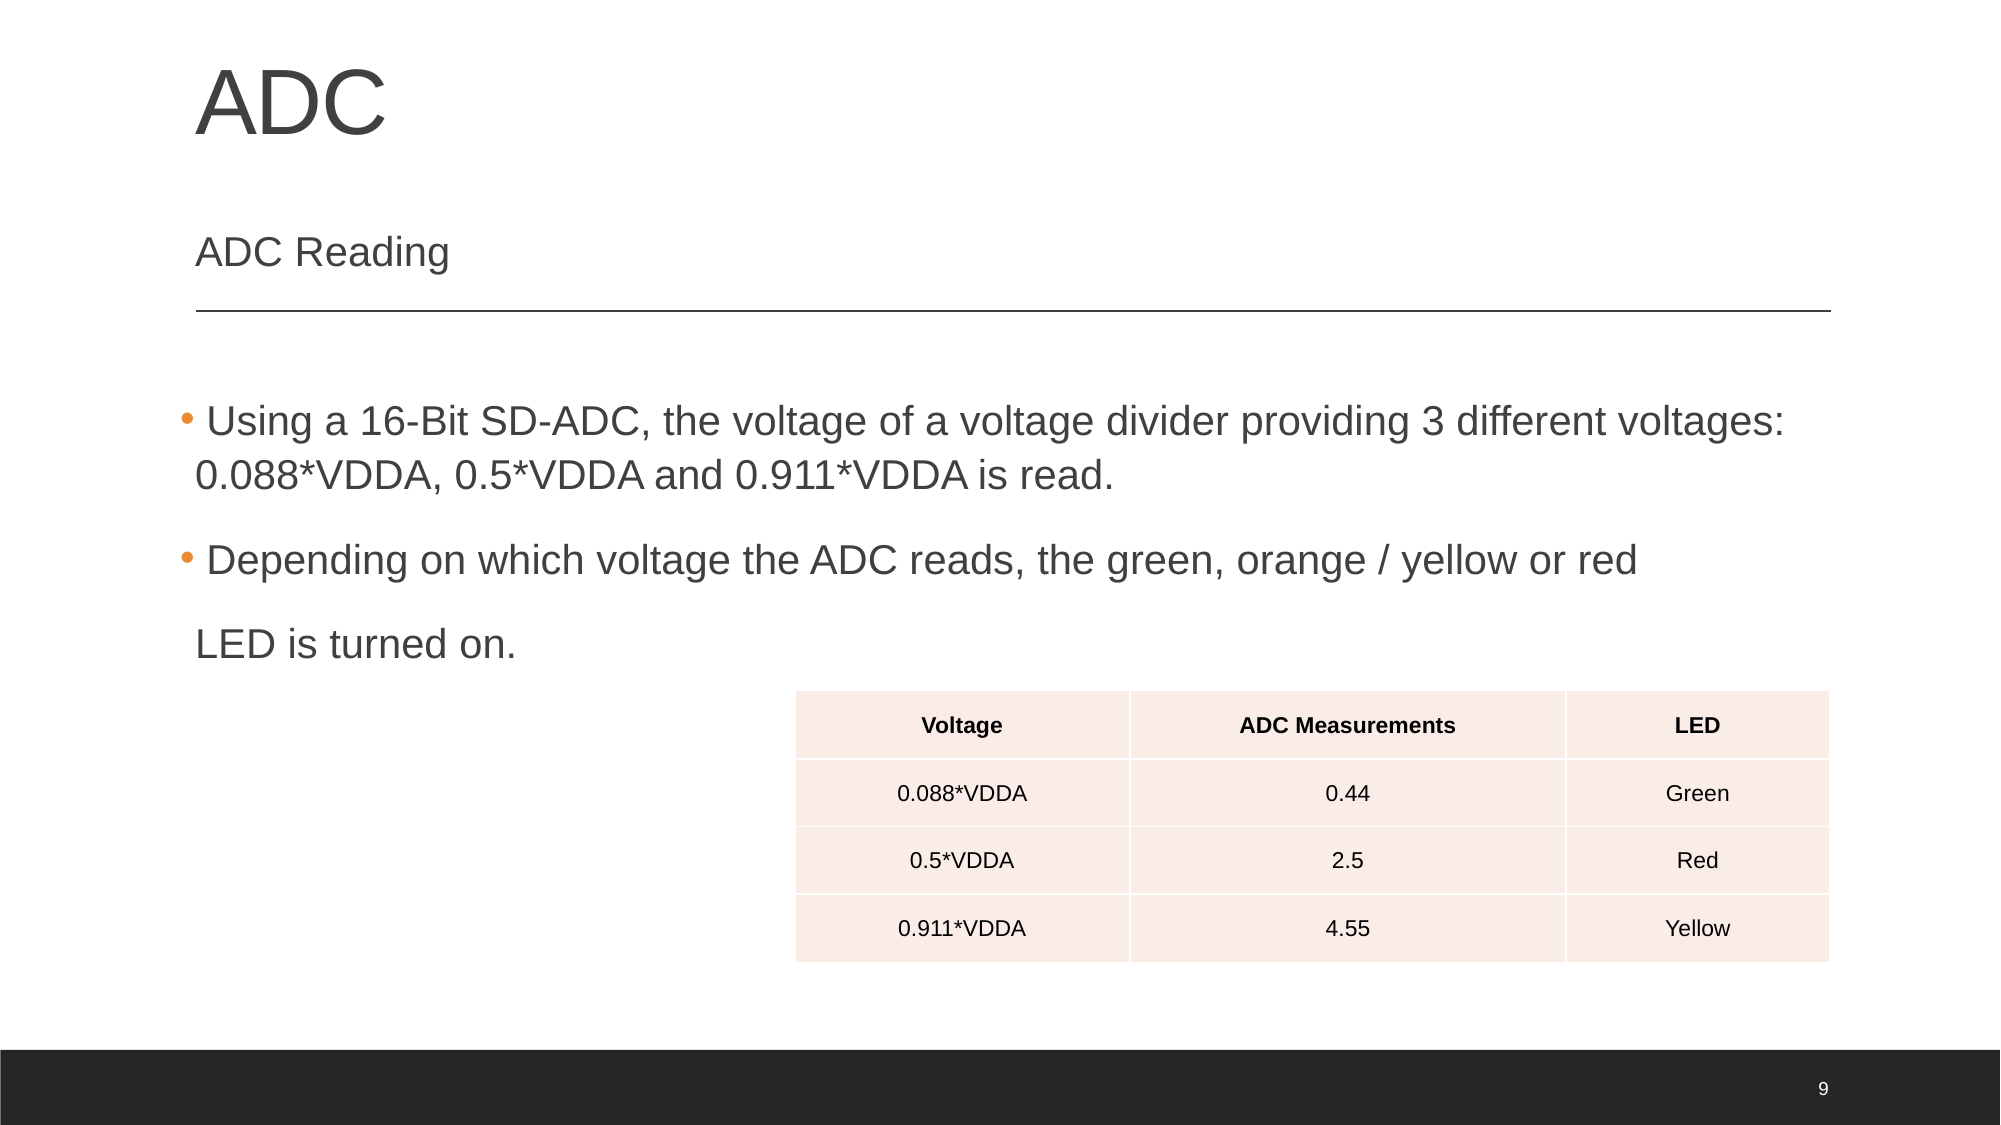

# ADC
ADC Reading

 Using a 16-Bit SD-ADC, the voltage of a voltage divider providing 3 different voltages: 0.088*VDDA, 0.5*VDDA and 0.911*VDDA is read.
 Depending on which voltage the ADC reads, the green, orange / yellow or red
LED is turned on.

| Voltage | ADC Measurements | LED |
| --- | --- | --- |
| 0.088\*VDDA | 0.44 | Green |
| 0.5\*VDDA | 2.5 | Red |
| 0.911\*VDDA | 4.55 | Yellow |
9